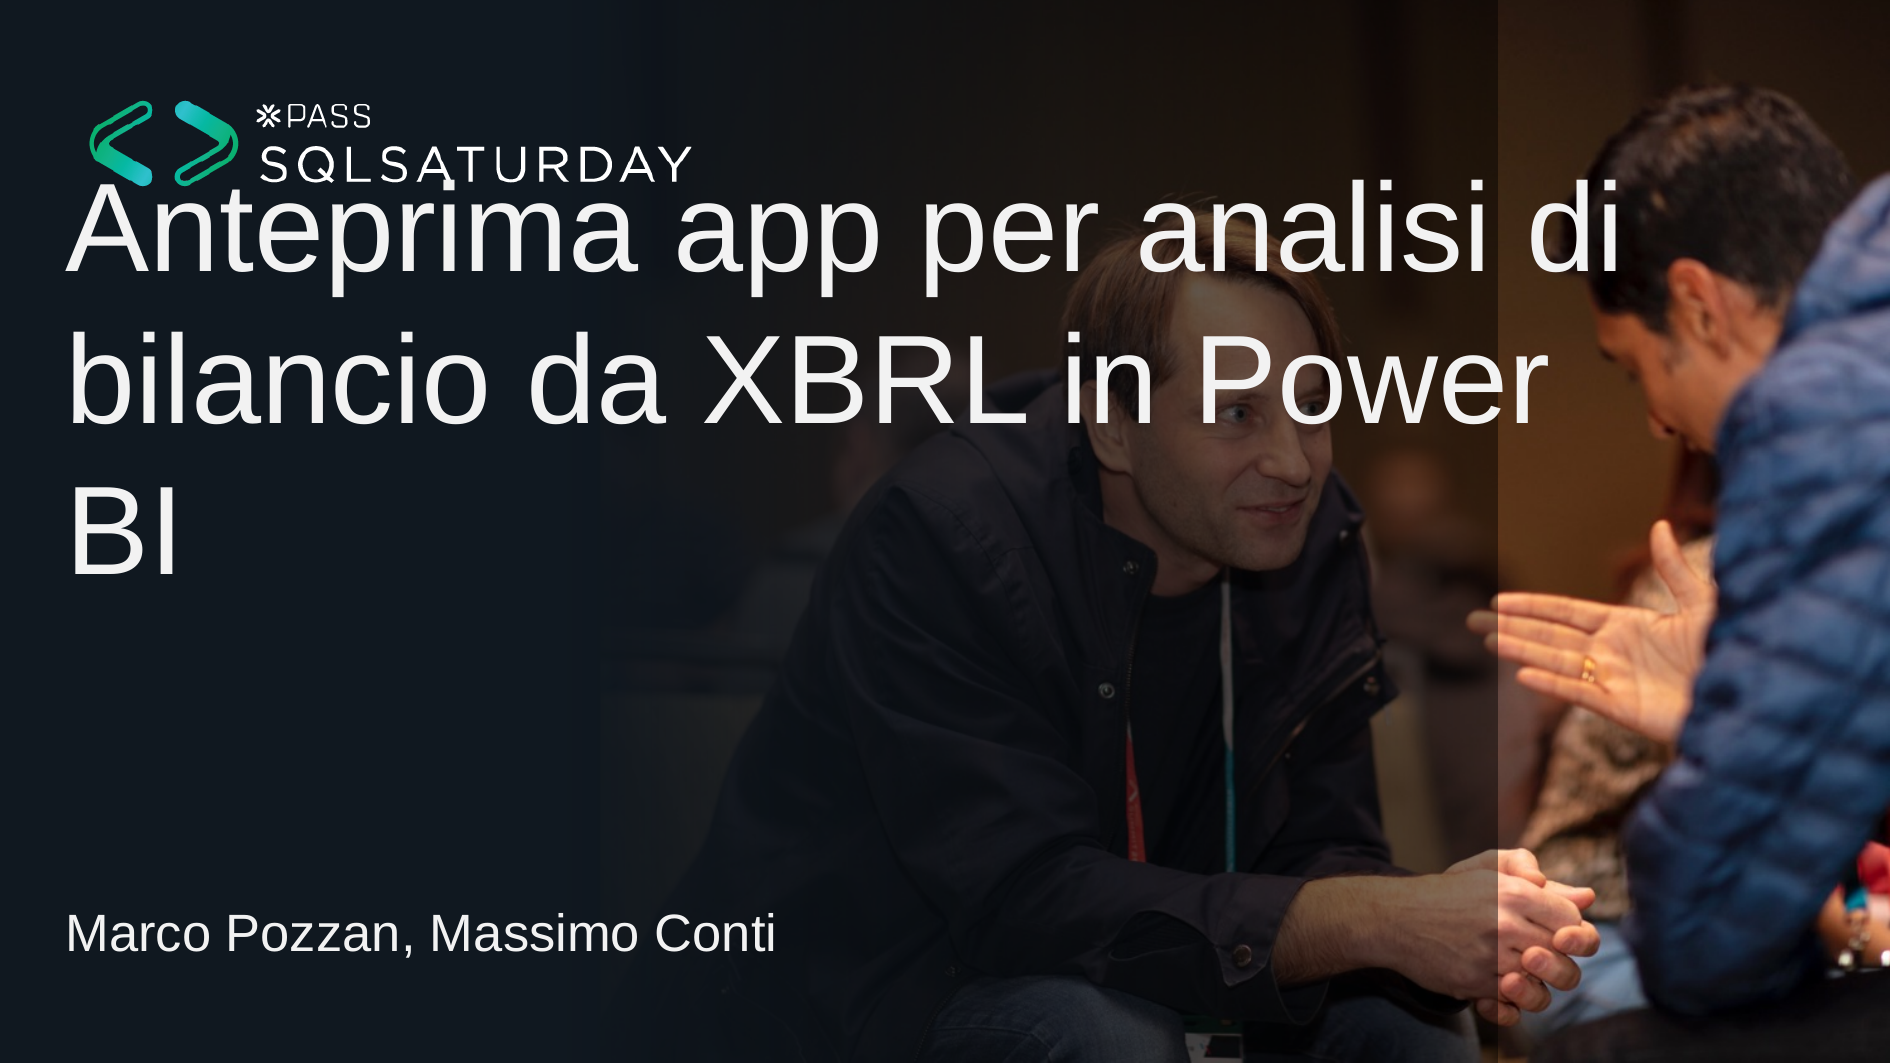

# Anteprima app per analisi di bilancio da XBRL in Power BI
Marco Pozzan, Massimo Conti